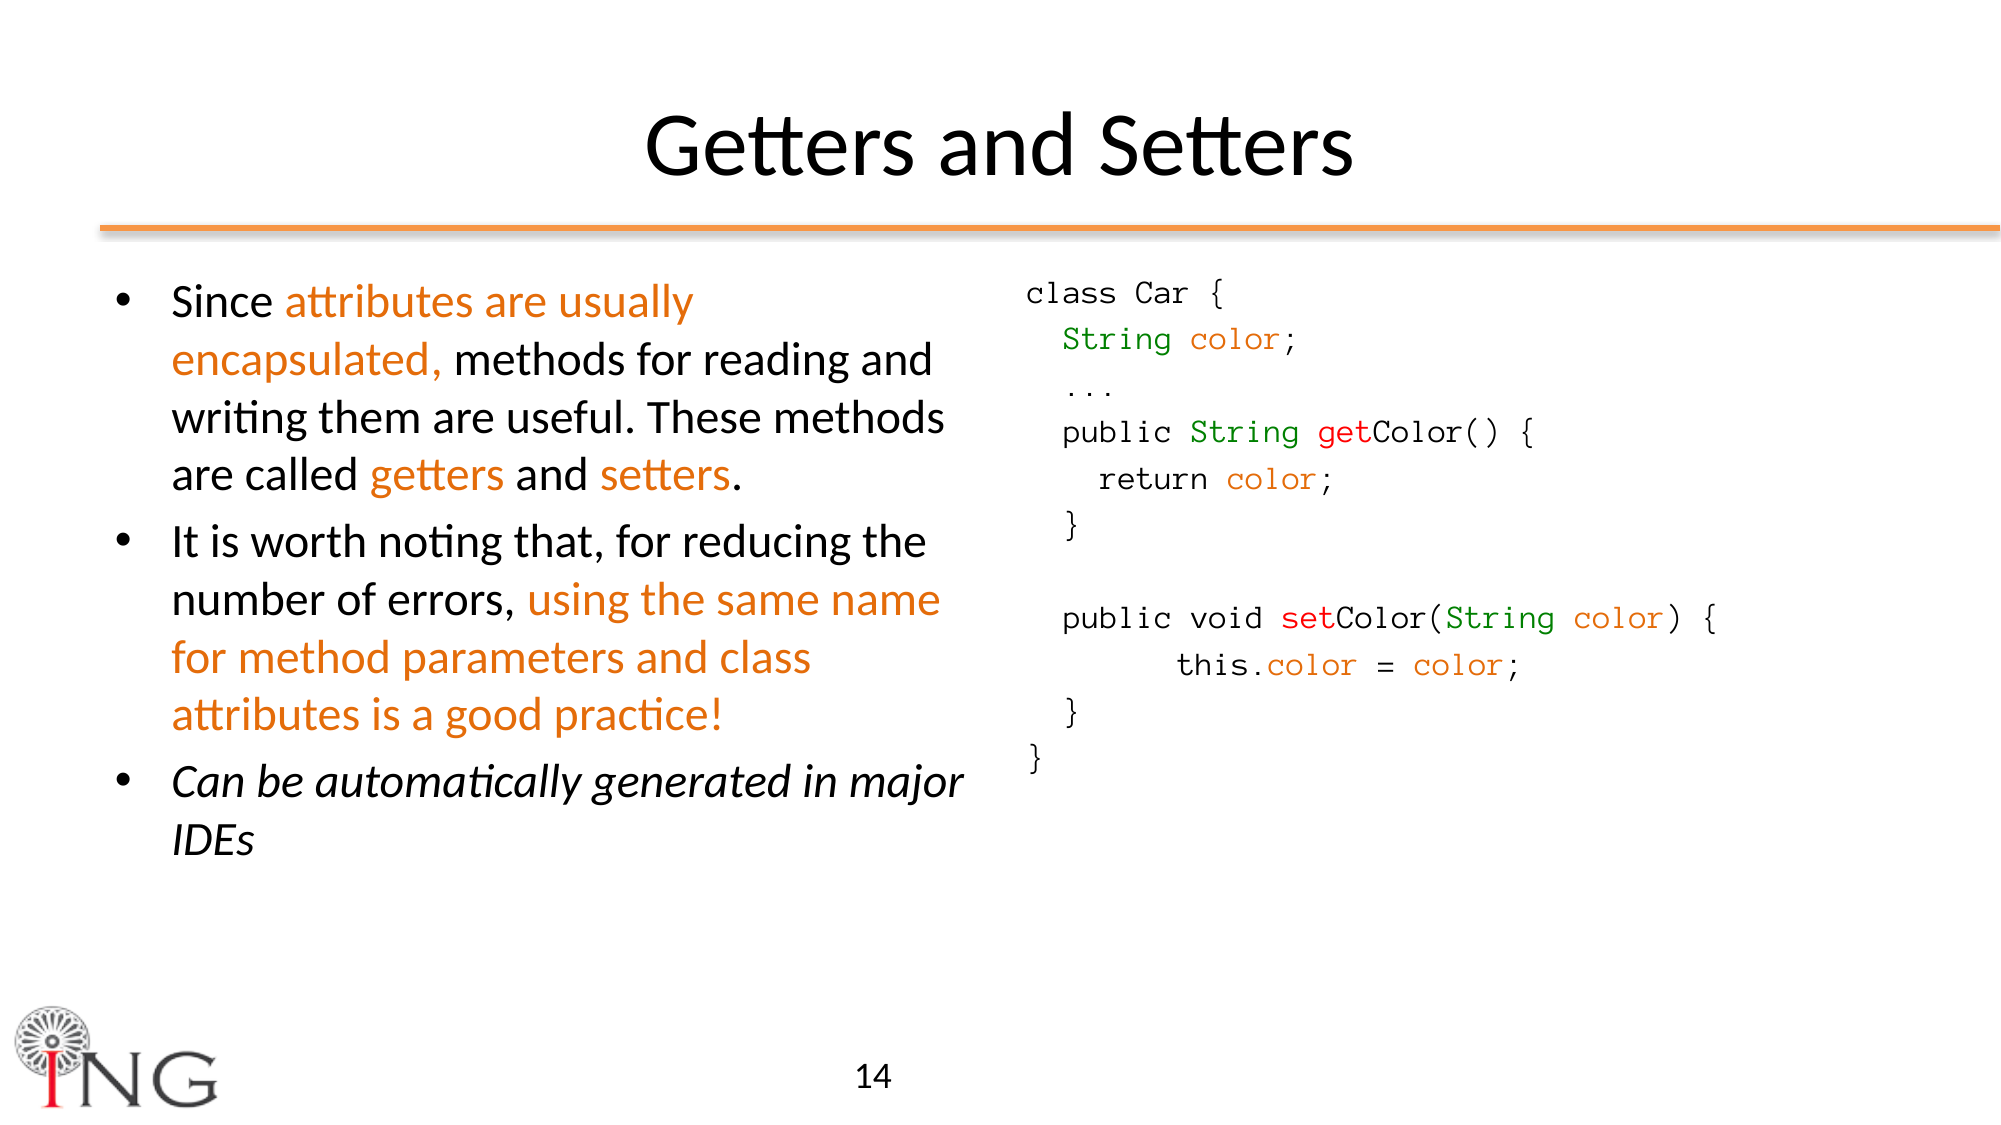

# Getters and Setters
Since attributes are usually encapsulated, methods for reading and writing them are useful. These methods are called getters and setters.
It is worth noting that, for reducing the number of errors, using the same name for method parameters and class attributes is a good practice!
Can be automatically generated in major IDEs

class Car {
  String color;
  ...
  public String getColor() {
    return color;
  }

  public void setColor(String color) {
	this.color = color;
  }
}

14